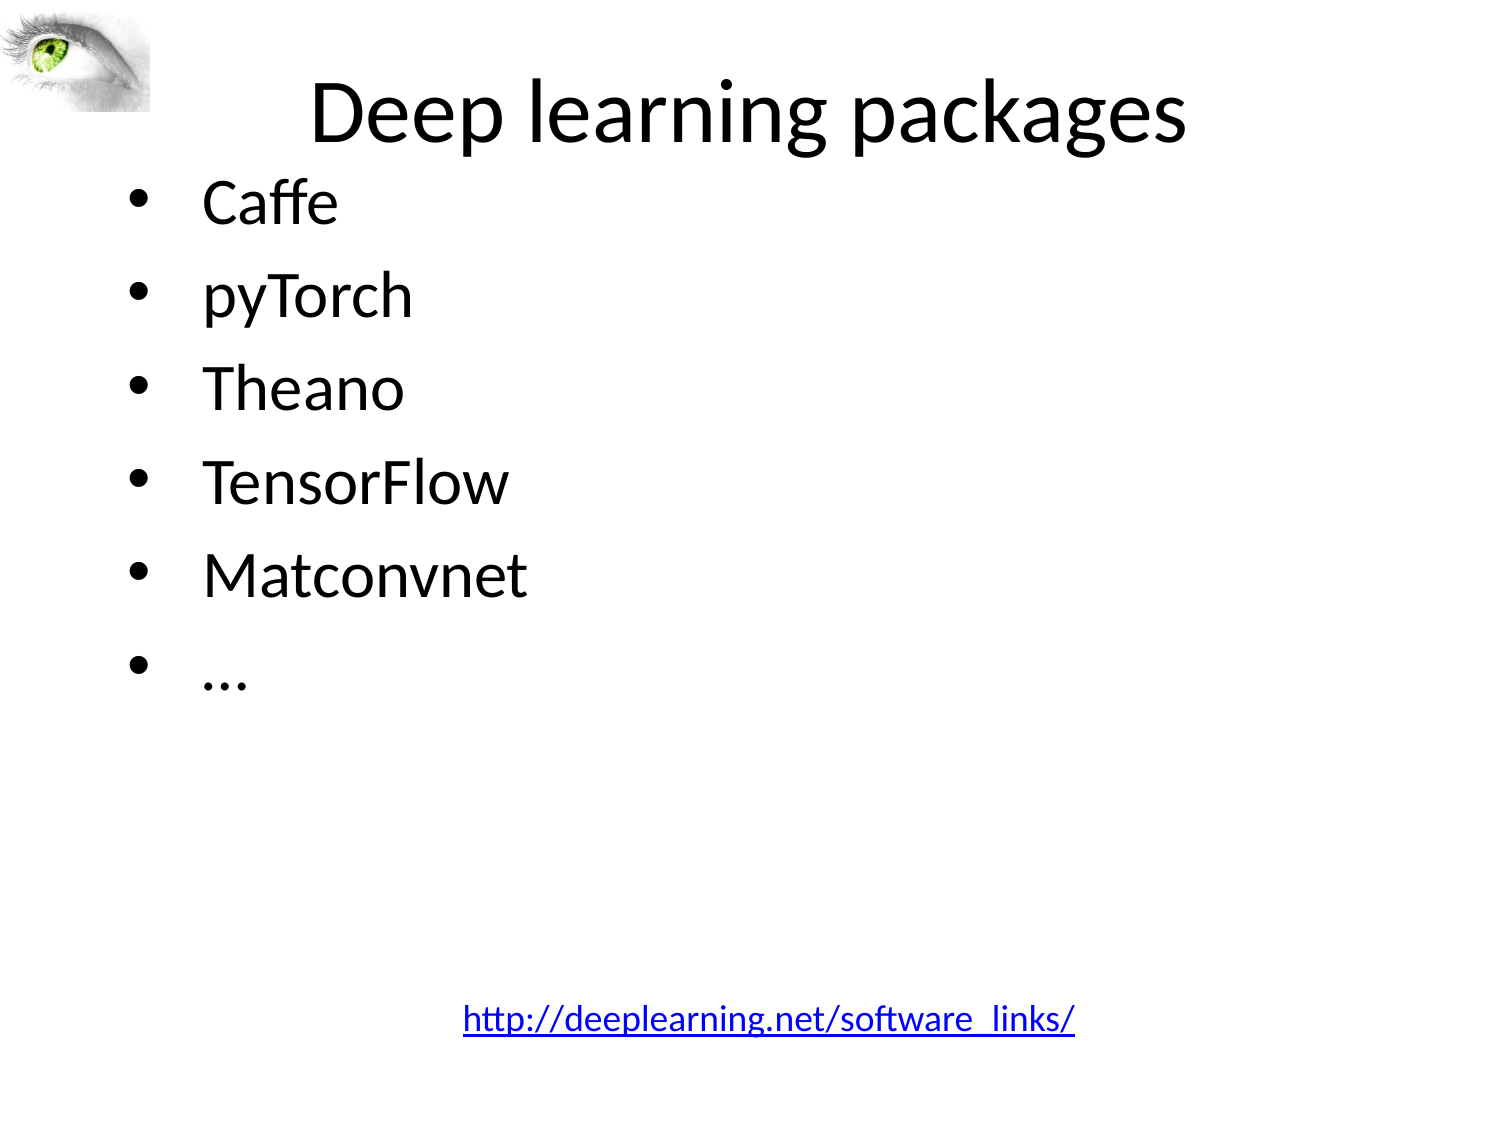

# Deep learning packages
Caffe
pyTorch
Theano
TensorFlow
Matconvnet
…

http://deeplearning.net/software_links/